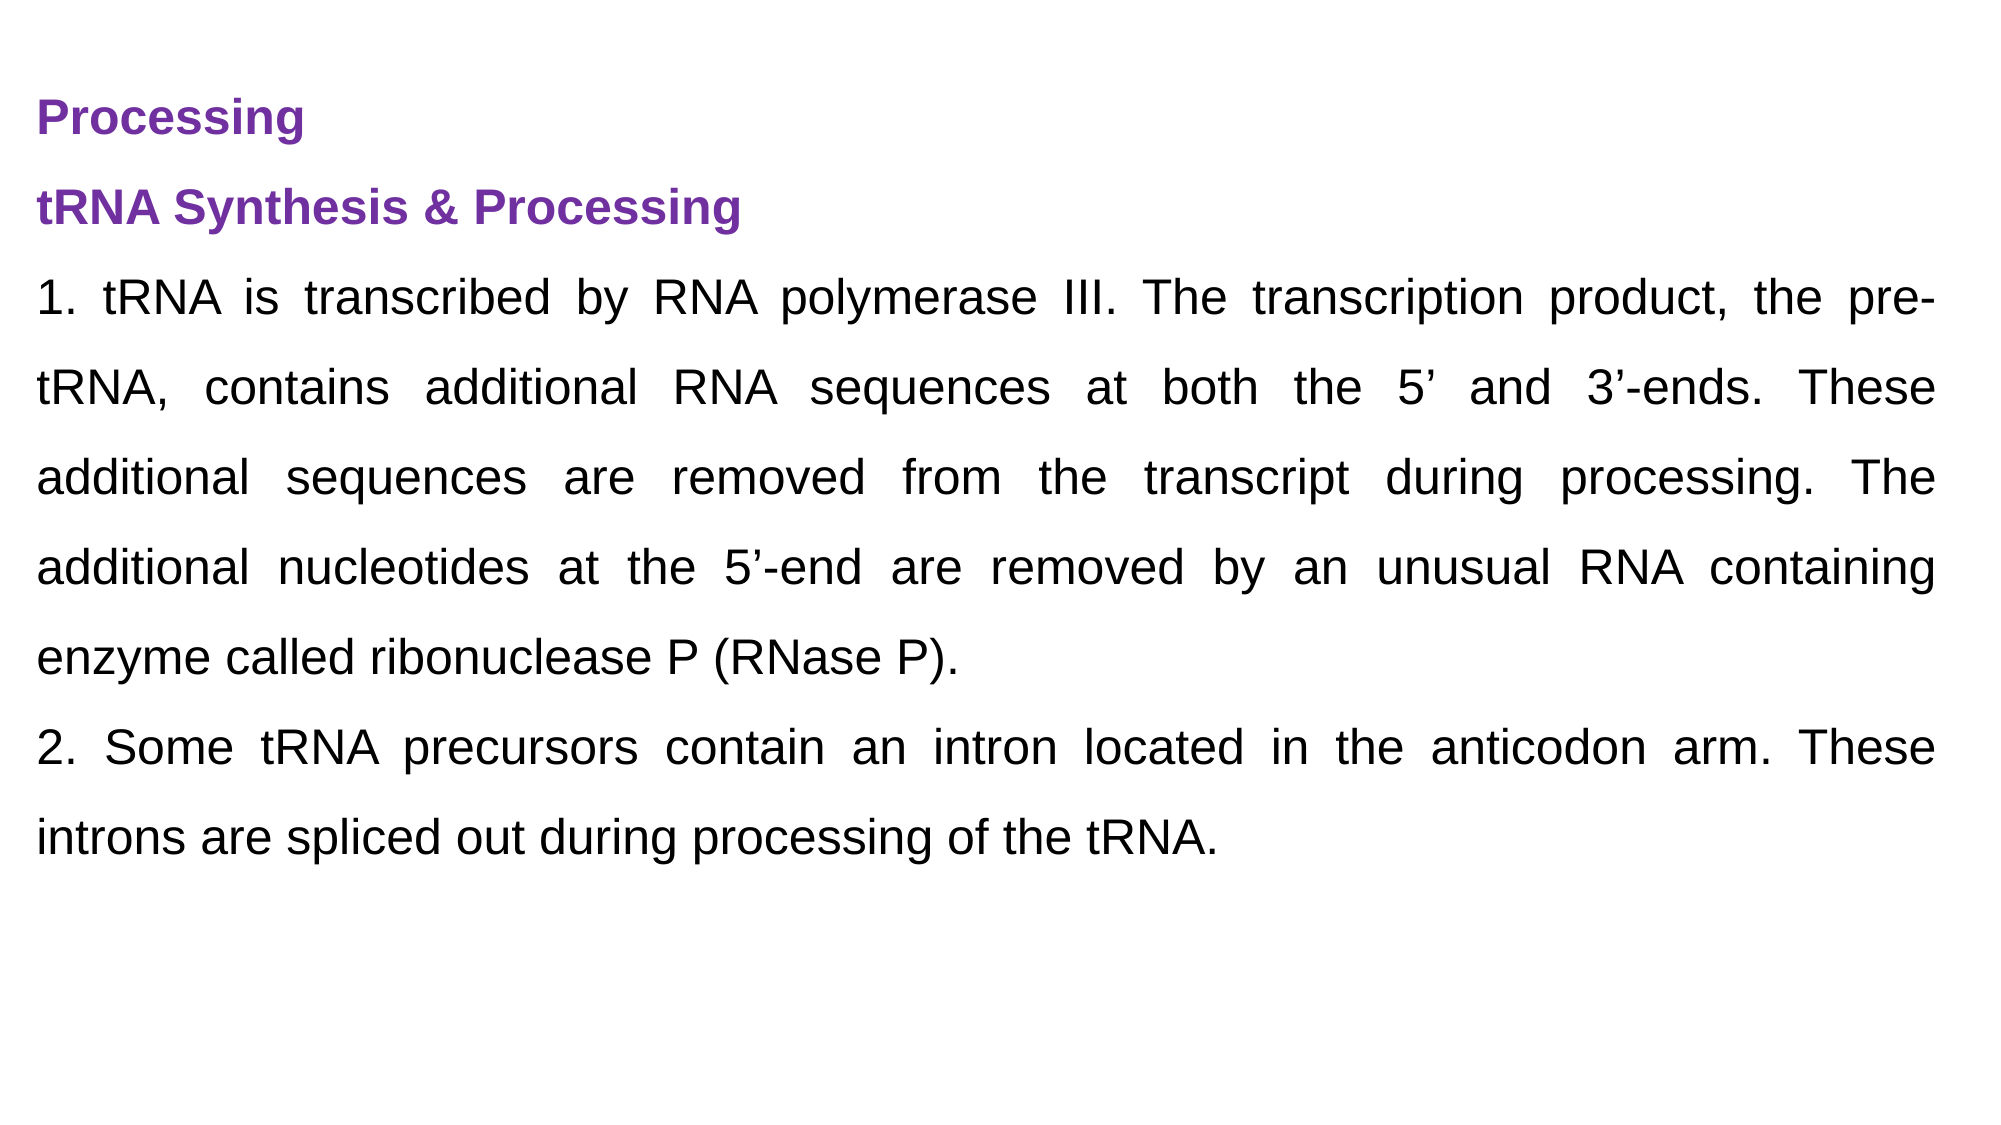

Processing
tRNA Synthesis & Processing
1. tRNA is transcribed by RNA polymerase III. The transcription product, the pre-tRNA, contains additional RNA sequences at both the 5’ and 3’-ends. These additional sequences are removed from the transcript during processing. The additional nucleotides at the 5’-end are removed by an unusual RNA containing enzyme called ribonuclease P (RNase P).
2. Some tRNA precursors contain an intron located in the anticodon arm. These introns are spliced out during processing of the tRNA.